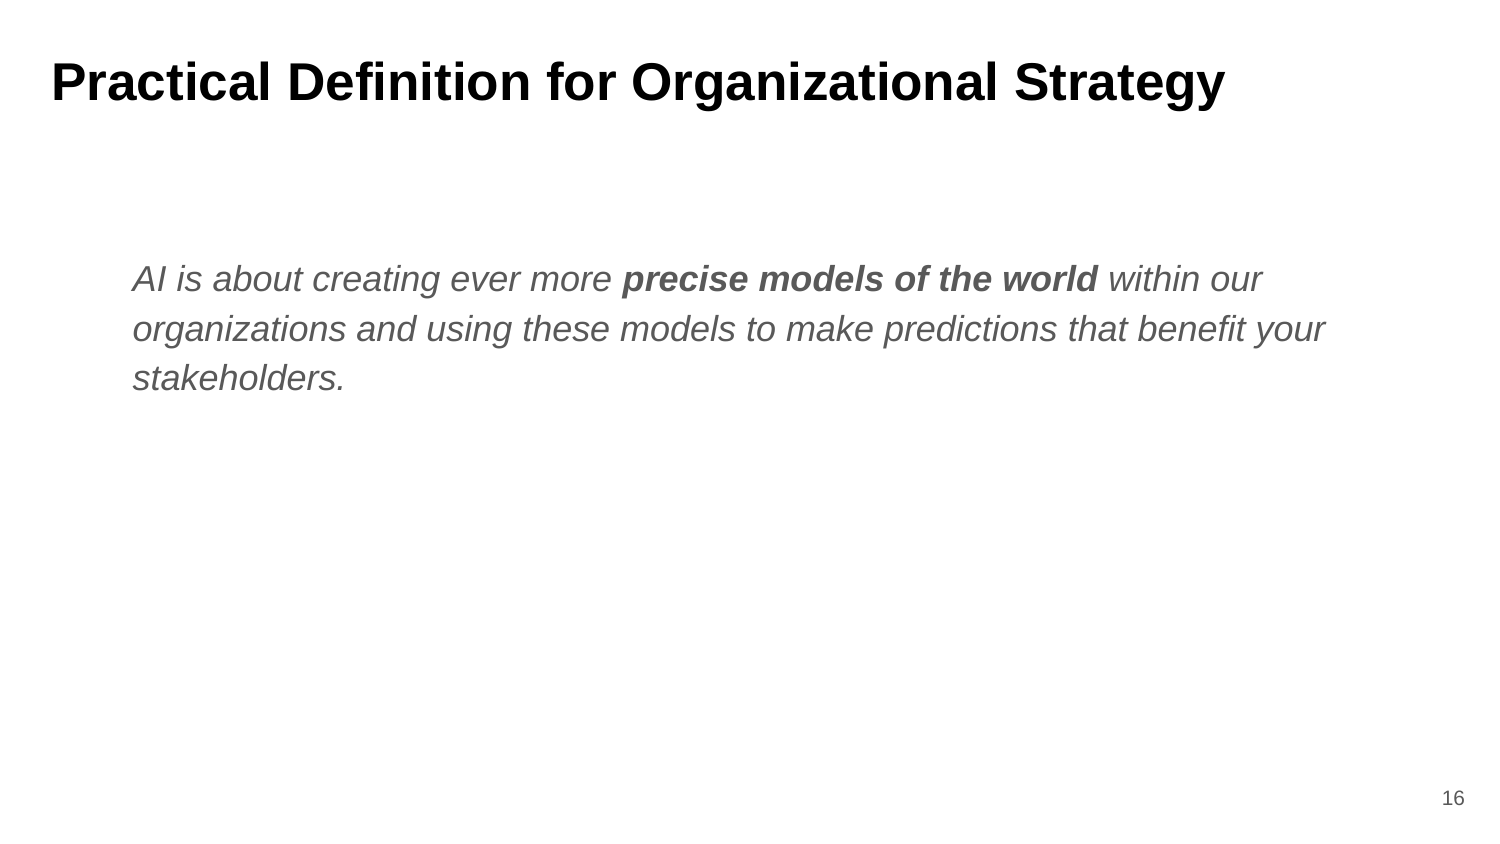

# Practical Definition for Organizational Strategy
AI is about creating ever more precise models of the world within our organizations and using these models to make predictions that benefit your stakeholders.
16